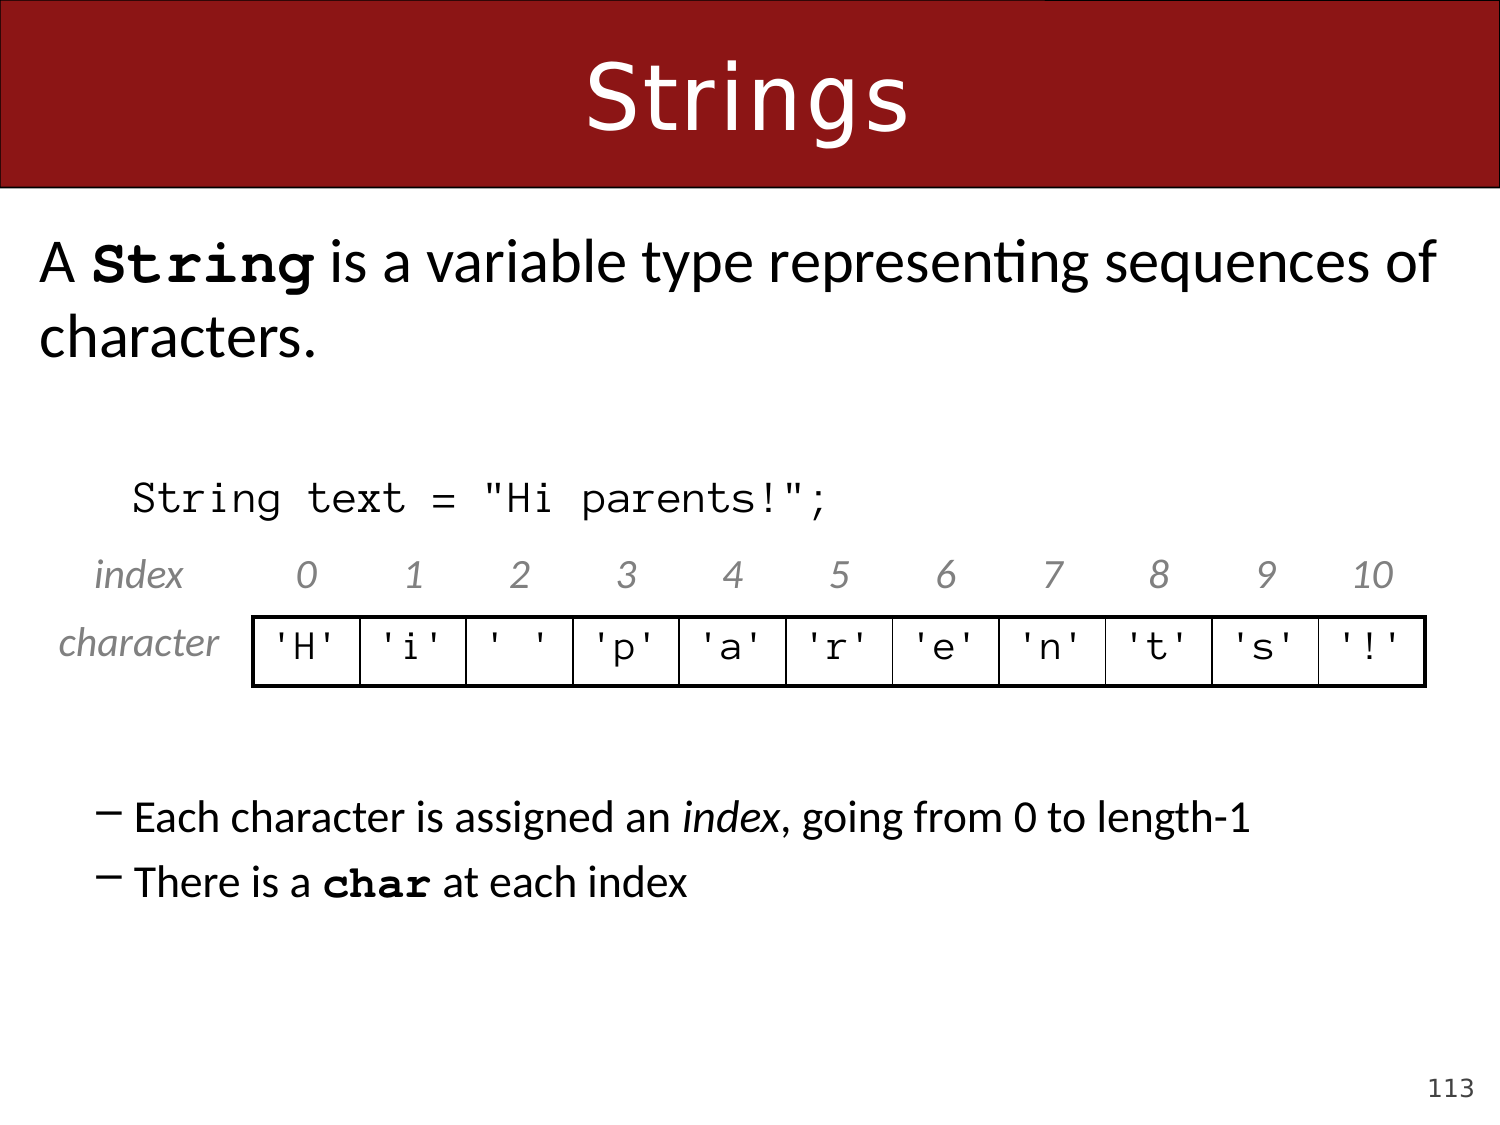

# Strings
A String is a variable type representing sequences of characters.

	String text = "Hi parents!";

Each character is assigned an index, going from 0 to length-1
There is a char at each index

| index | 0 | 1 | 2 | 3 | 4 | 5 | 6 | 7 | 8 | 9 | 10 |
| --- | --- | --- | --- | --- | --- | --- | --- | --- | --- | --- | --- |
| character | 'H' | 'i' | ' ' | 'p' | 'a' | 'r' | 'e' | 'n' | 't' | 's' | '!' |